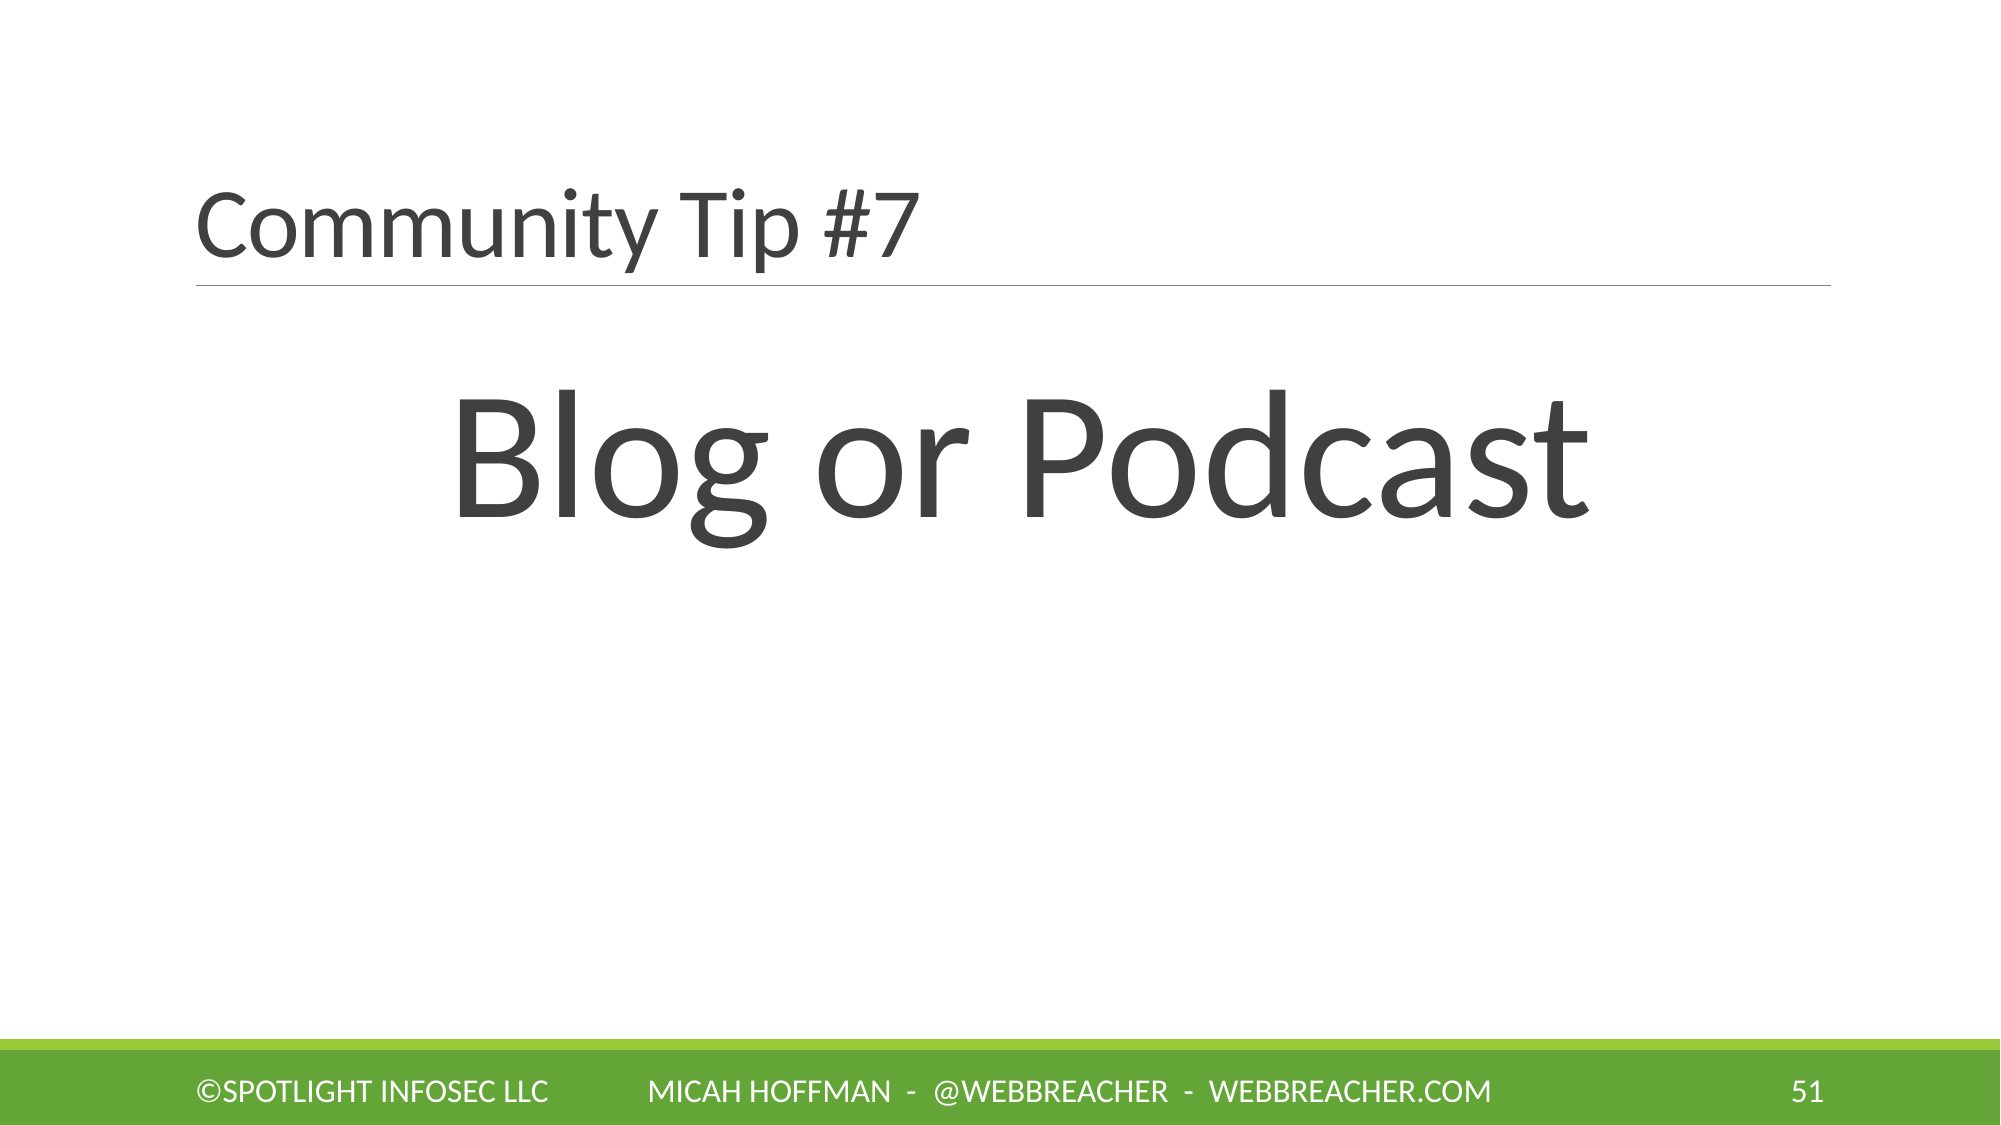

# Community Tip #7
Blog or Podcast
©Spotlight Infosec LLC
Micah Hoffman  -  @WebBreacher  -  webbreacher.com
51